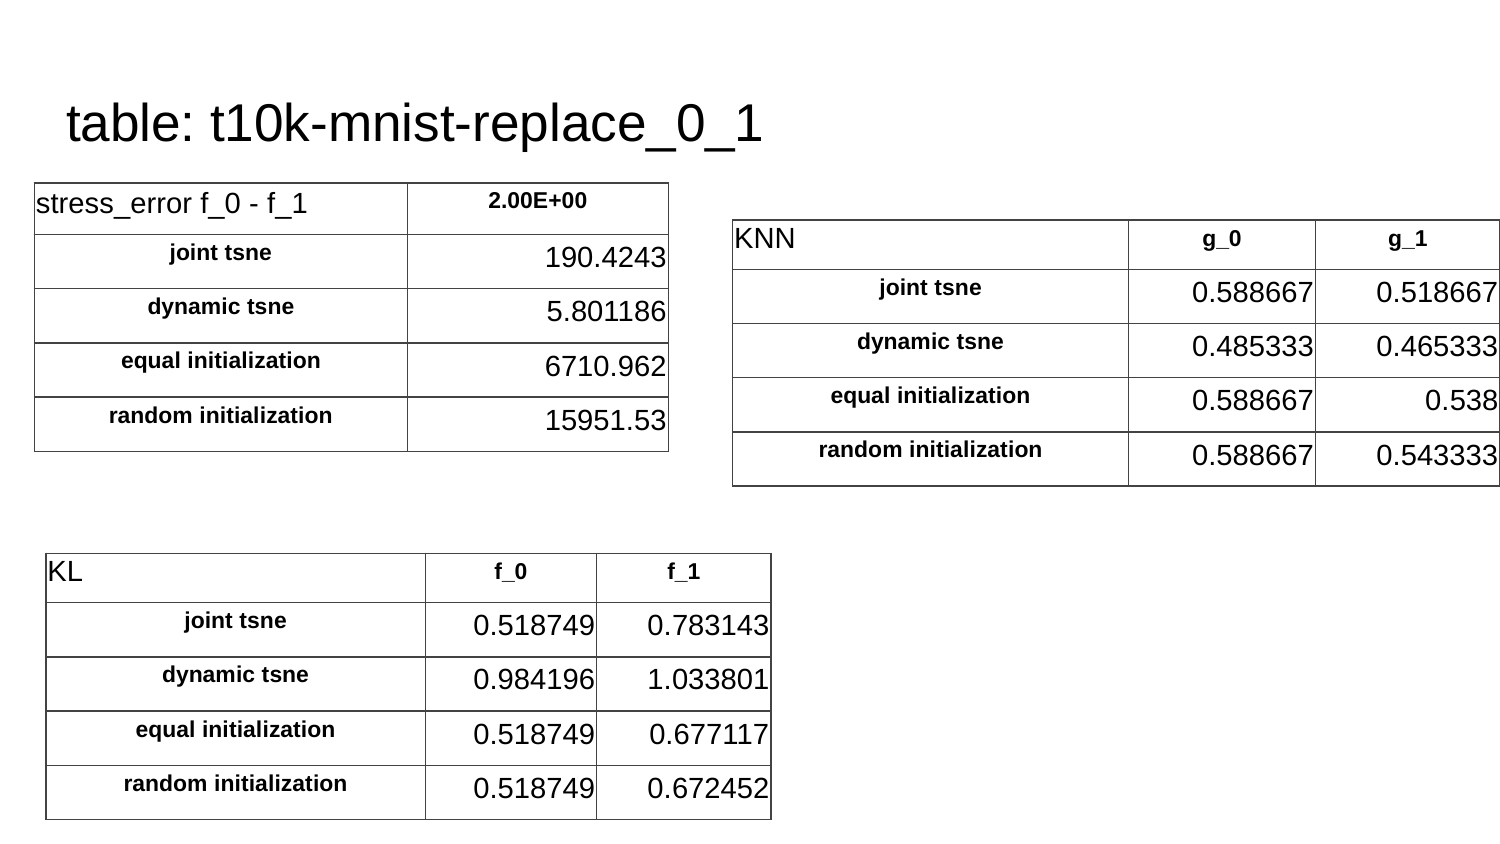

# table: t10k-mnist-replace_0_1
| stress\_error f\_0 - f\_1 | 2.00E+00 |
| --- | --- |
| joint tsne | 190.4243 |
| dynamic tsne | 5.801186 |
| equal initialization | 6710.962 |
| random initialization | 15951.53 |
| KNN | g\_0 | g\_1 |
| --- | --- | --- |
| joint tsne | 0.588667 | 0.518667 |
| dynamic tsne | 0.485333 | 0.465333 |
| equal initialization | 0.588667 | 0.538 |
| random initialization | 0.588667 | 0.543333 |
| KL | f\_0 | f\_1 |
| --- | --- | --- |
| joint tsne | 0.518749 | 0.783143 |
| dynamic tsne | 0.984196 | 1.033801 |
| equal initialization | 0.518749 | 0.677117 |
| random initialization | 0.518749 | 0.672452 |